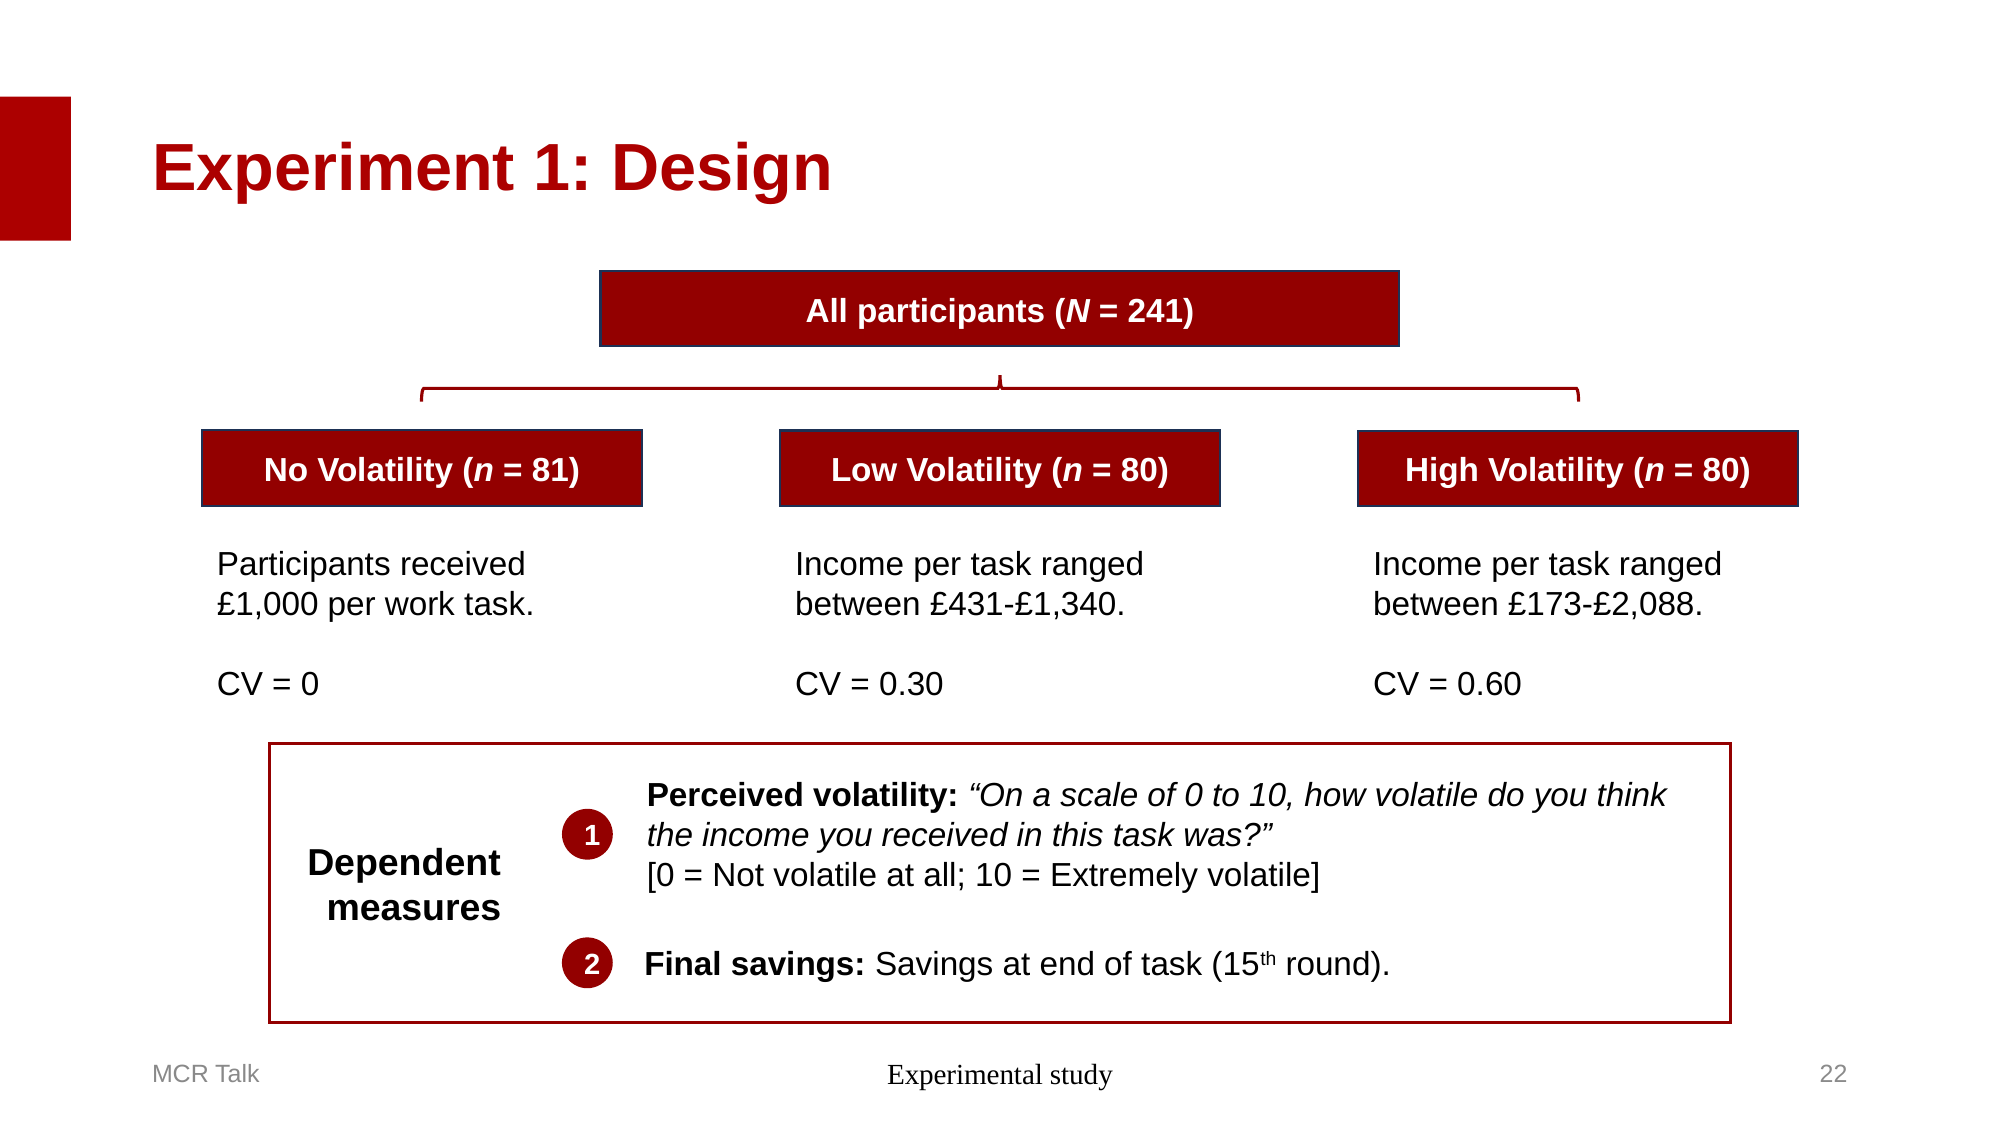

# Experiment 1: Design
All participants (N = 241)
No Volatility (n = 81)
Low Volatility (n = 80)
High Volatility (n = 80)
Participants received £1,000 per work task.

CV = 0
Income per task ranged between £431-£1,340.

CV = 0.30
Income per task ranged between £173-£2,088.

CV = 0.60

Perceived volatility: “On a scale of 0 to 10, how volatile do you think the income you received in this task was?”
[0 = Not volatile at all; 10 = Extremely volatile]
1
Dependent measures
Final savings: Savings at end of task (15th round).
2
Experimental study
22